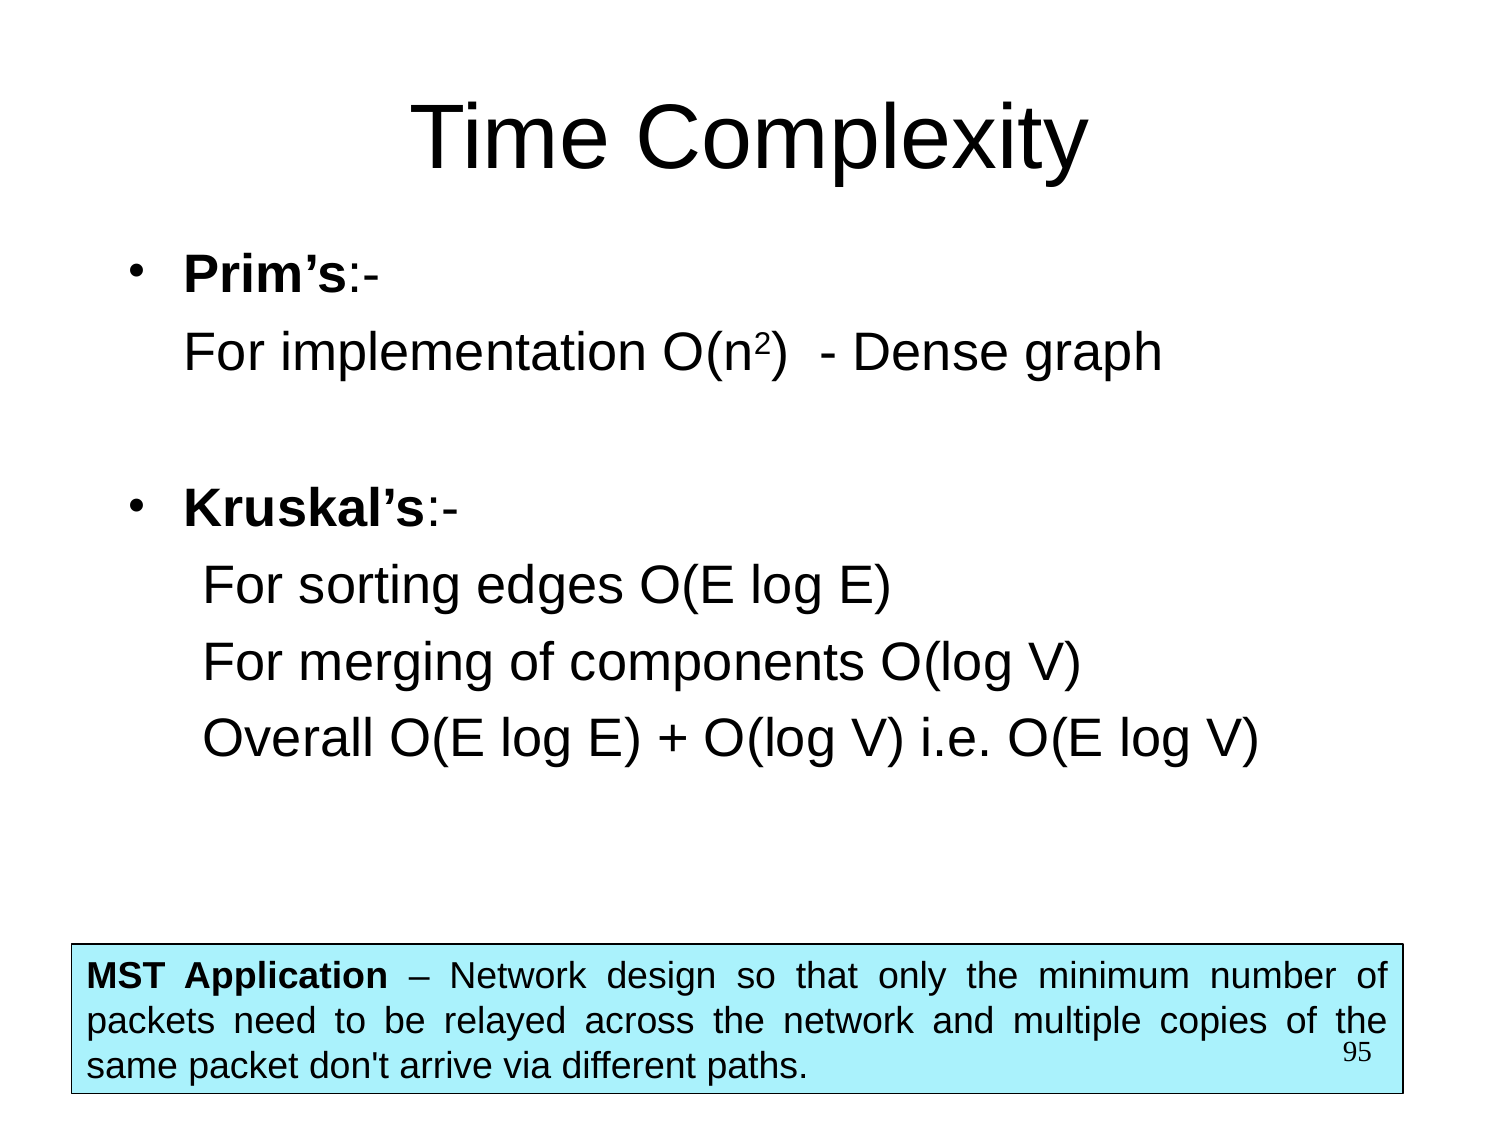

# Time Complexity
Prim’s:-
	For implementation O(n2)  - Dense graph

Kruskal’s:-
For sorting edges O(E log E)
For merging of components O(log V)
Overall O(E log E) + O(log V) i.e. O(E log V)

MST Application – Network design so that only the minimum number of packets need to be relayed across the network and multiple copies of the same packet don't arrive via different paths.
95